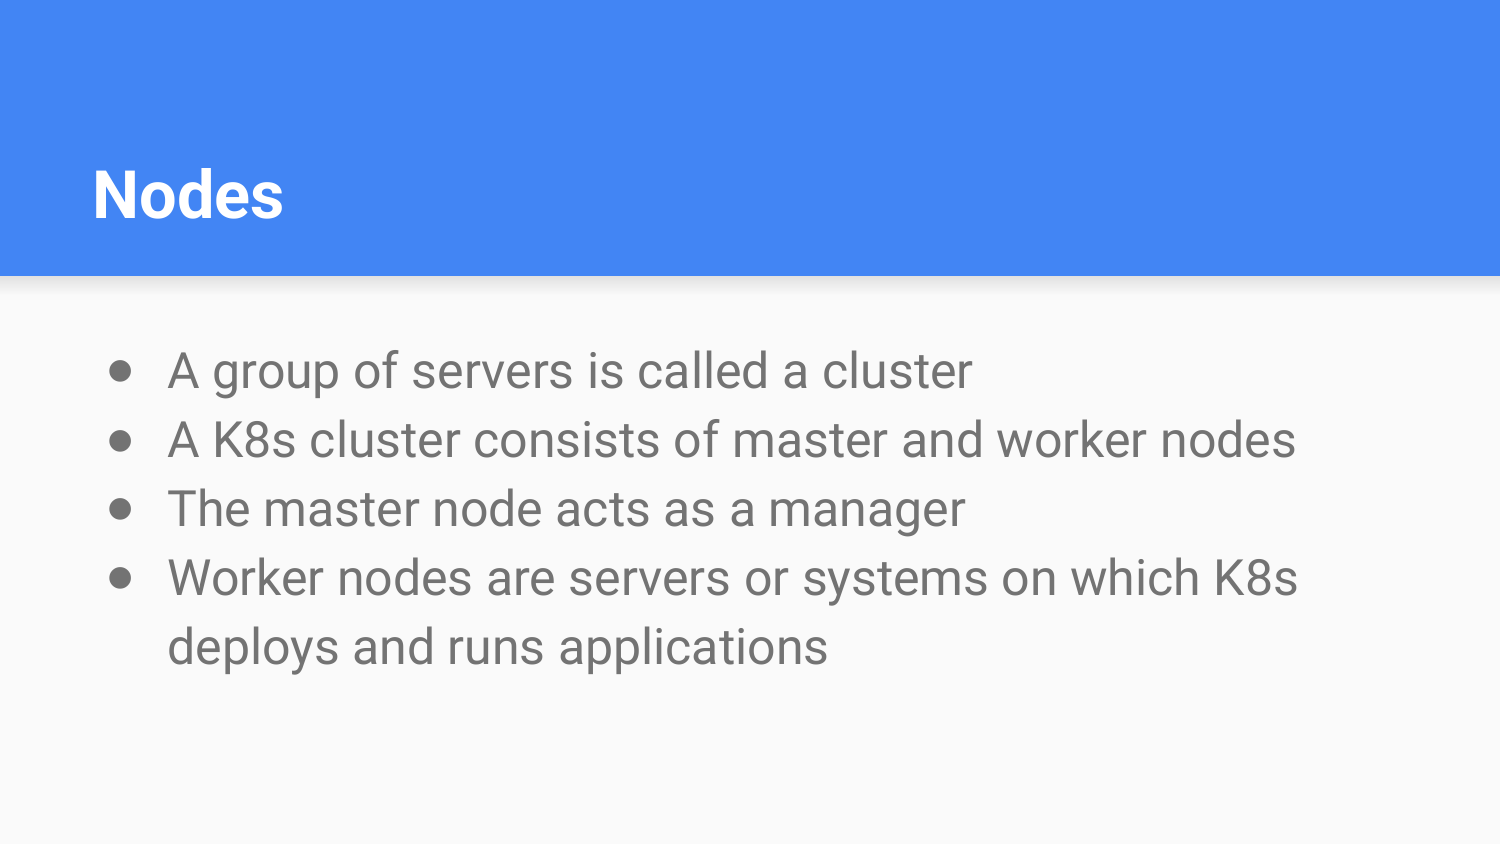

# Nodes
A group of servers is called a cluster
A K8s cluster consists of master and worker nodes
The master node acts as a manager
Worker nodes are servers or systems on which K8s deploys and runs applications